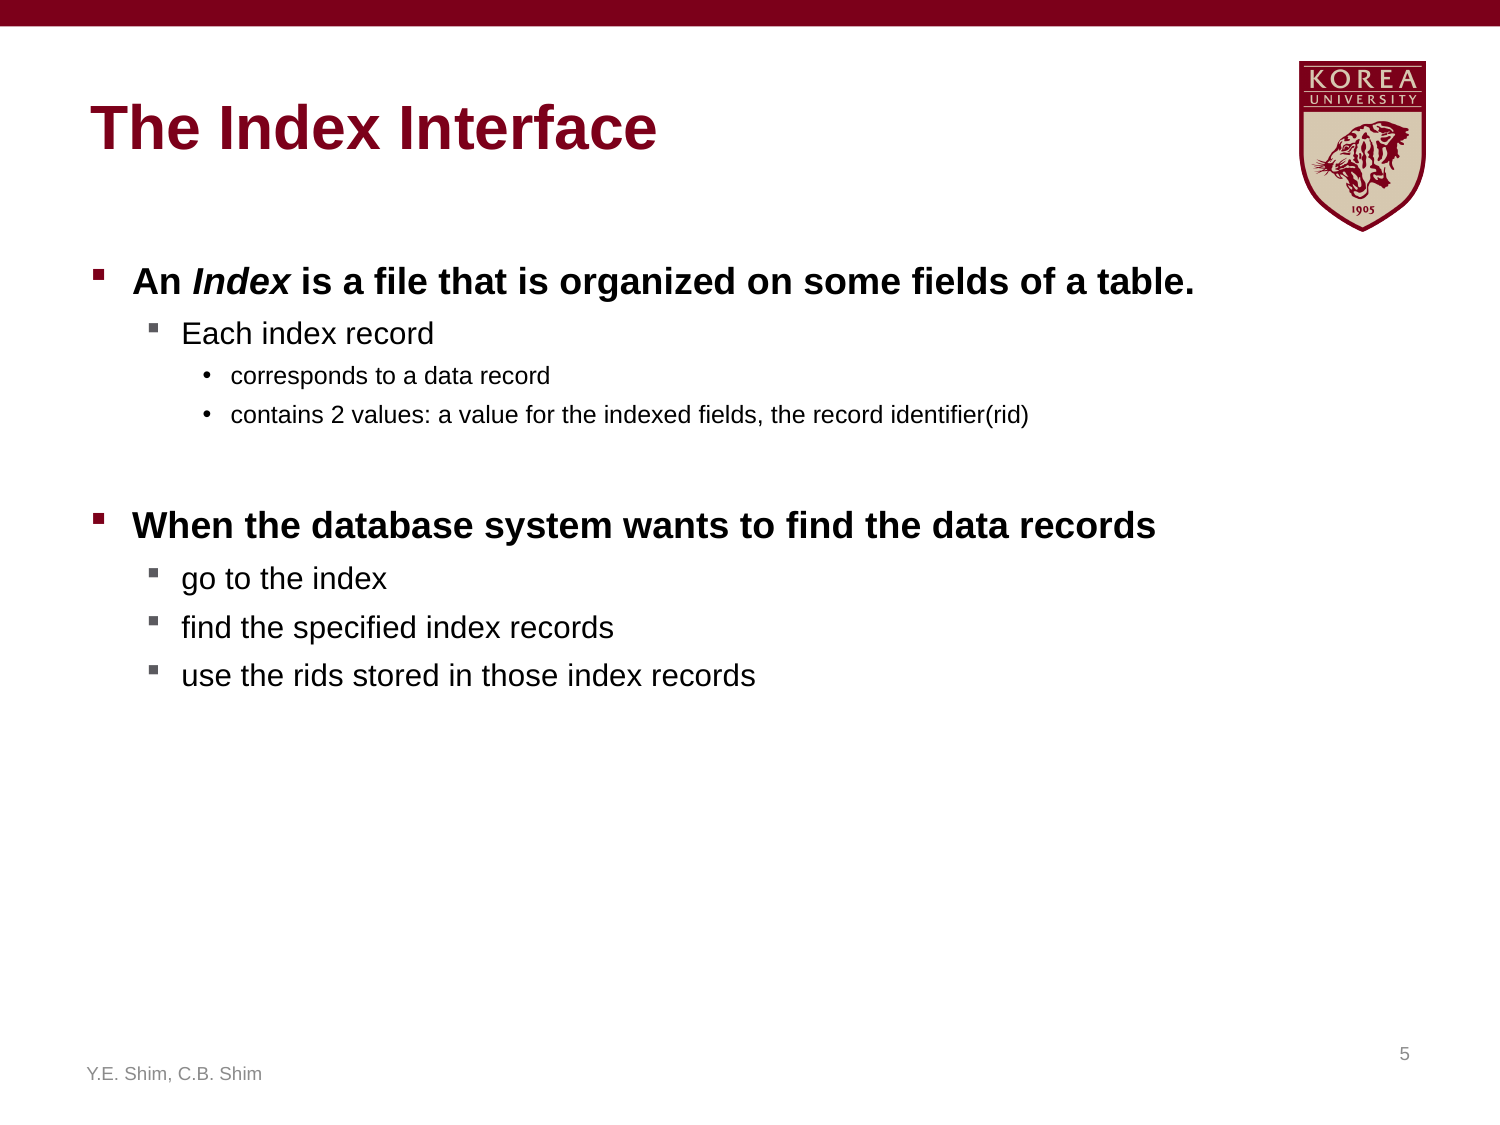

# The Index Interface
An Index is a file that is organized on some fields of a table.
Each index record
corresponds to a data record
contains 2 values: a value for the indexed fields, the record identifier(rid)

When the database system wants to find the data records
go to the index
find the specified index records
use the rids stored in those index records
5